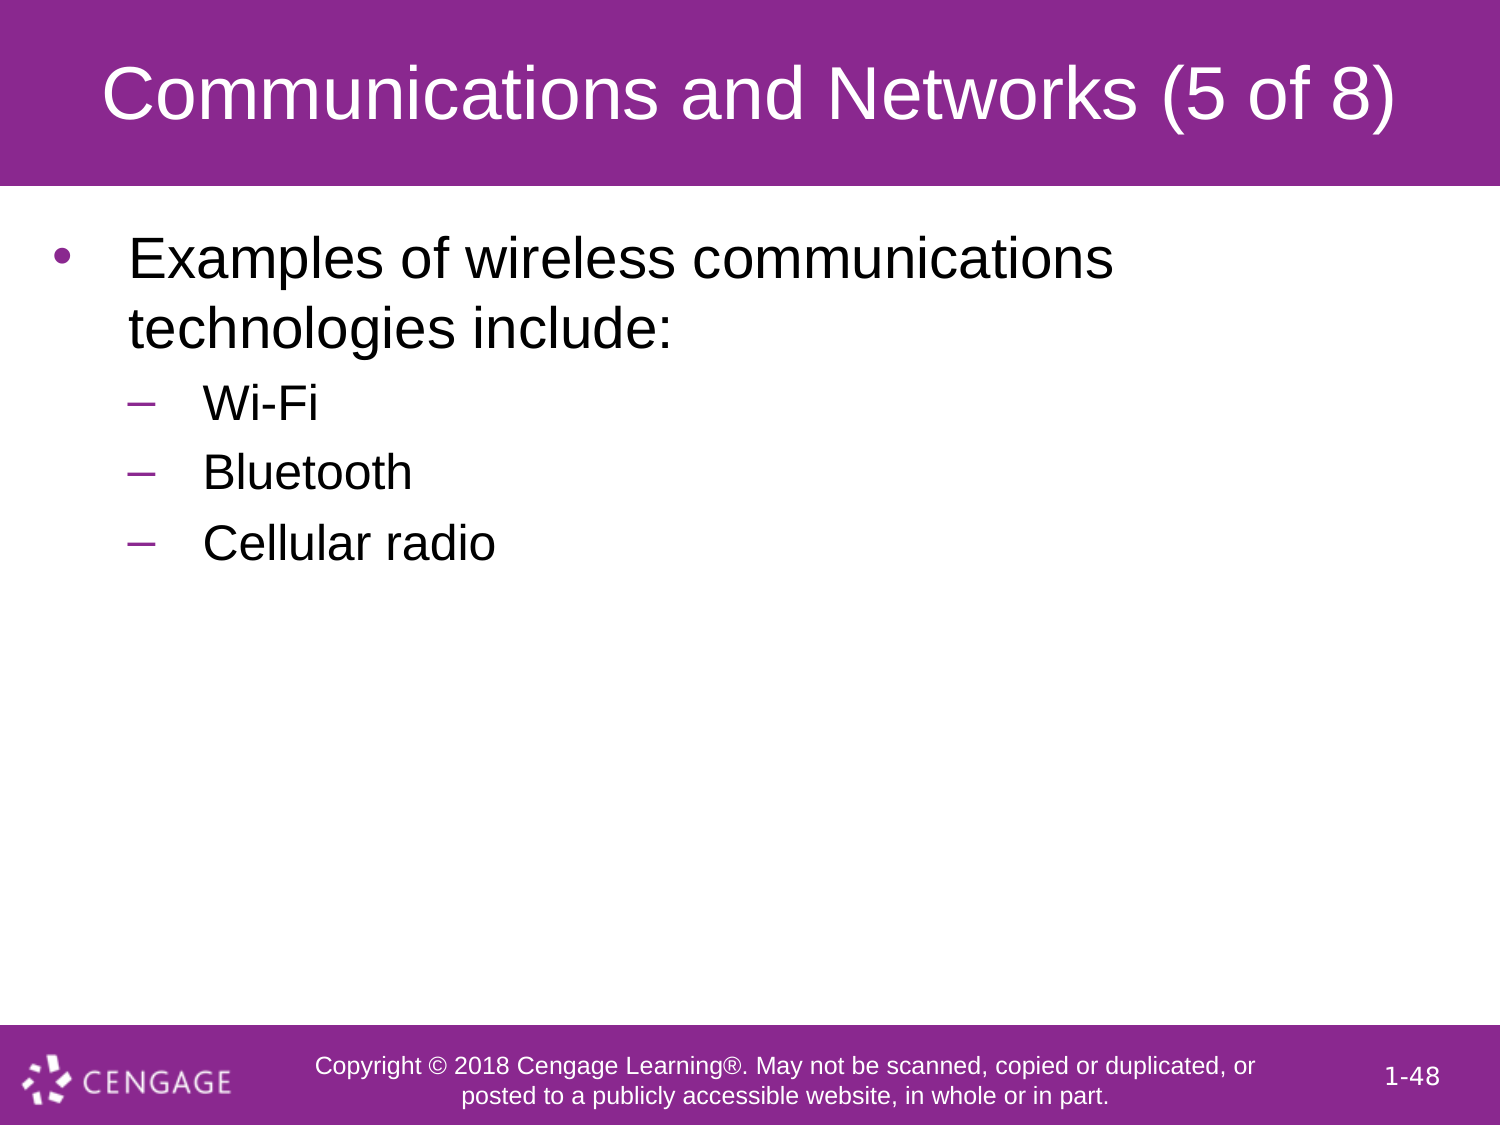

# Communications and Networks (5 of 8)
Examples of wireless communications technologies include:
Wi-Fi
Bluetooth
Cellular radio